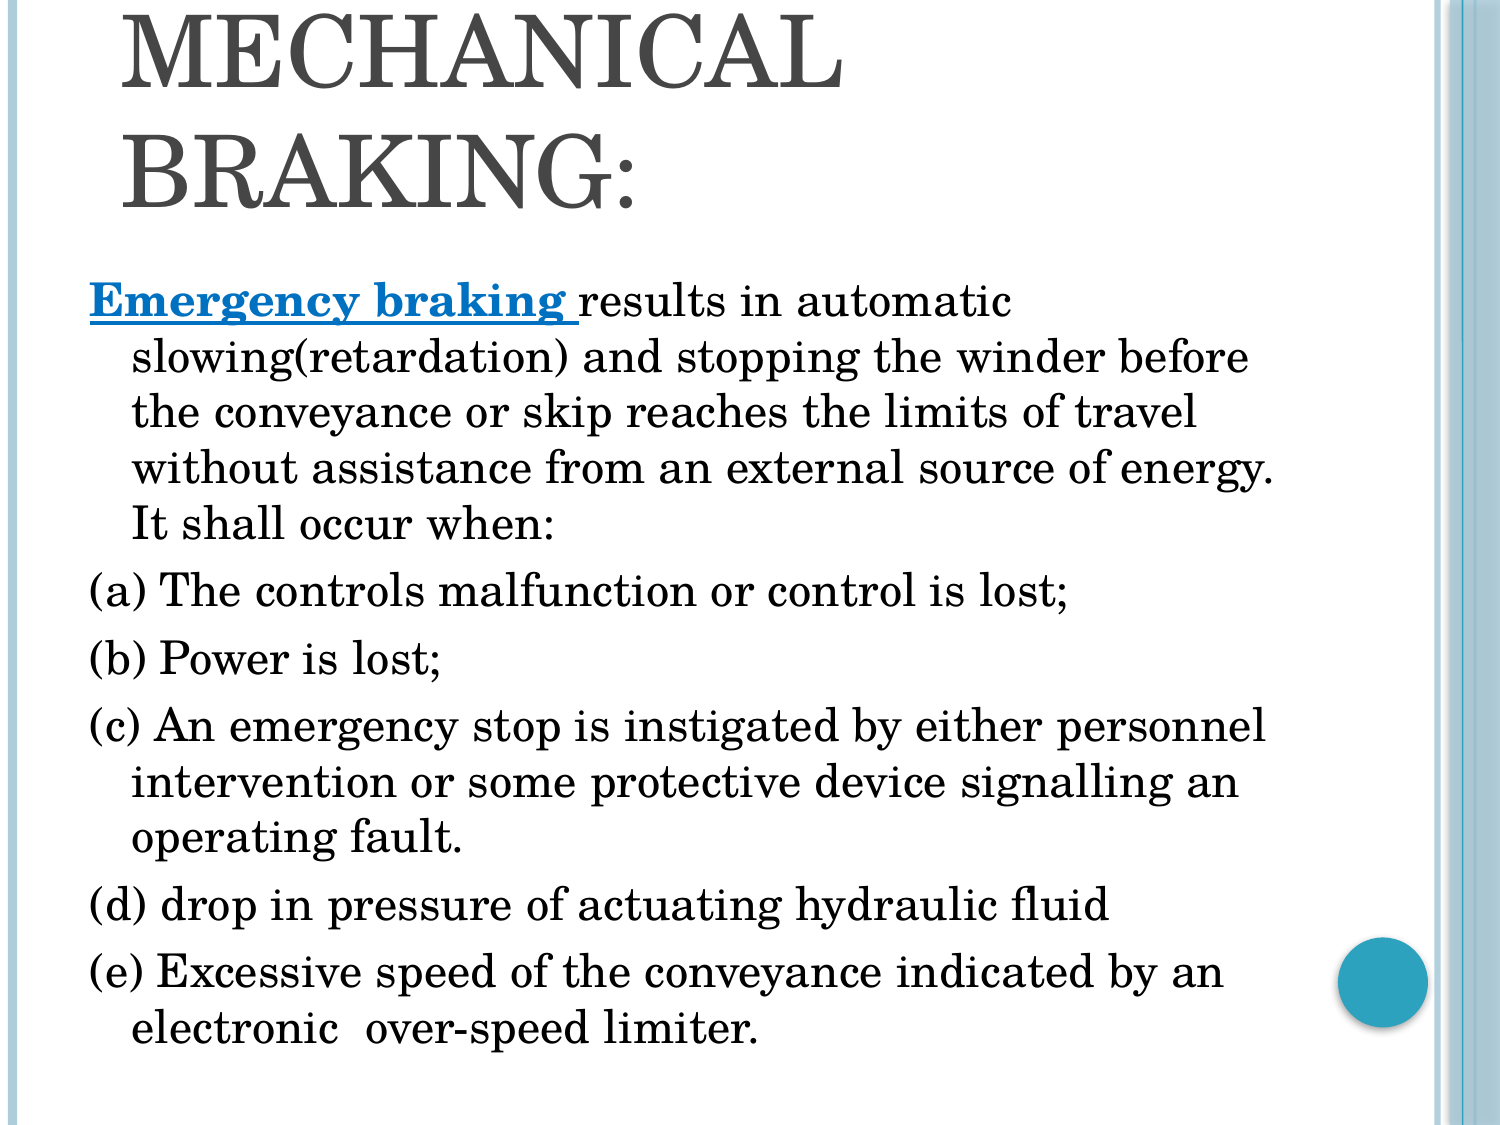

# Purpose of mechanical braking:
Emergency braking results in automatic slowing(retardation) and stopping the winder before the conveyance or skip reaches the limits of travel without assistance from an external source of energy. It shall occur when:
(a) The controls malfunction or control is lost;
(b) Power is lost;
(c) An emergency stop is instigated by either personnel intervention or some protective device signalling an operating fault.
(d) drop in pressure of actuating hydraulic fluid
(e) Excessive speed of the conveyance indicated by an electronic  over-speed limiter.